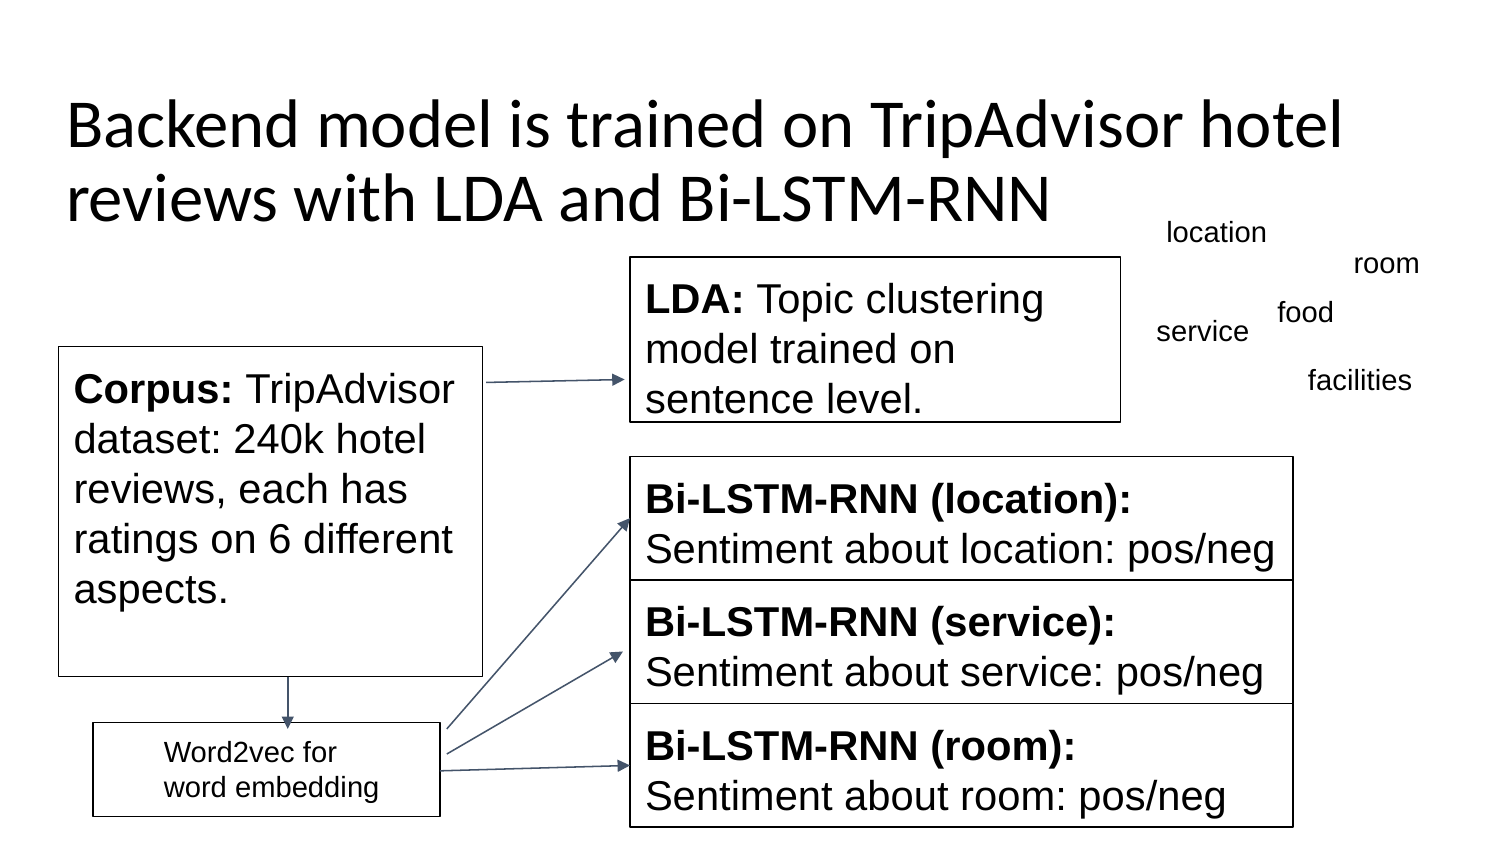

# Backend model is trained on TripAdvisor hotel reviews with LDA and Bi-LSTM-RNN
location
room
LDA: Topic clustering model trained on sentence level.
food
service
Corpus: TripAdvisor dataset: 240k hotel reviews, each has ratings on 6 different aspects.
facilities
Bi-LSTM-RNN (location):
Sentiment about location: pos/neg
Bi-LSTM-RNN (service):
Sentiment about service: pos/neg

Bi-LSTM-RNN (room):
Sentiment about room: pos/neg
Word2vec for
word embedding